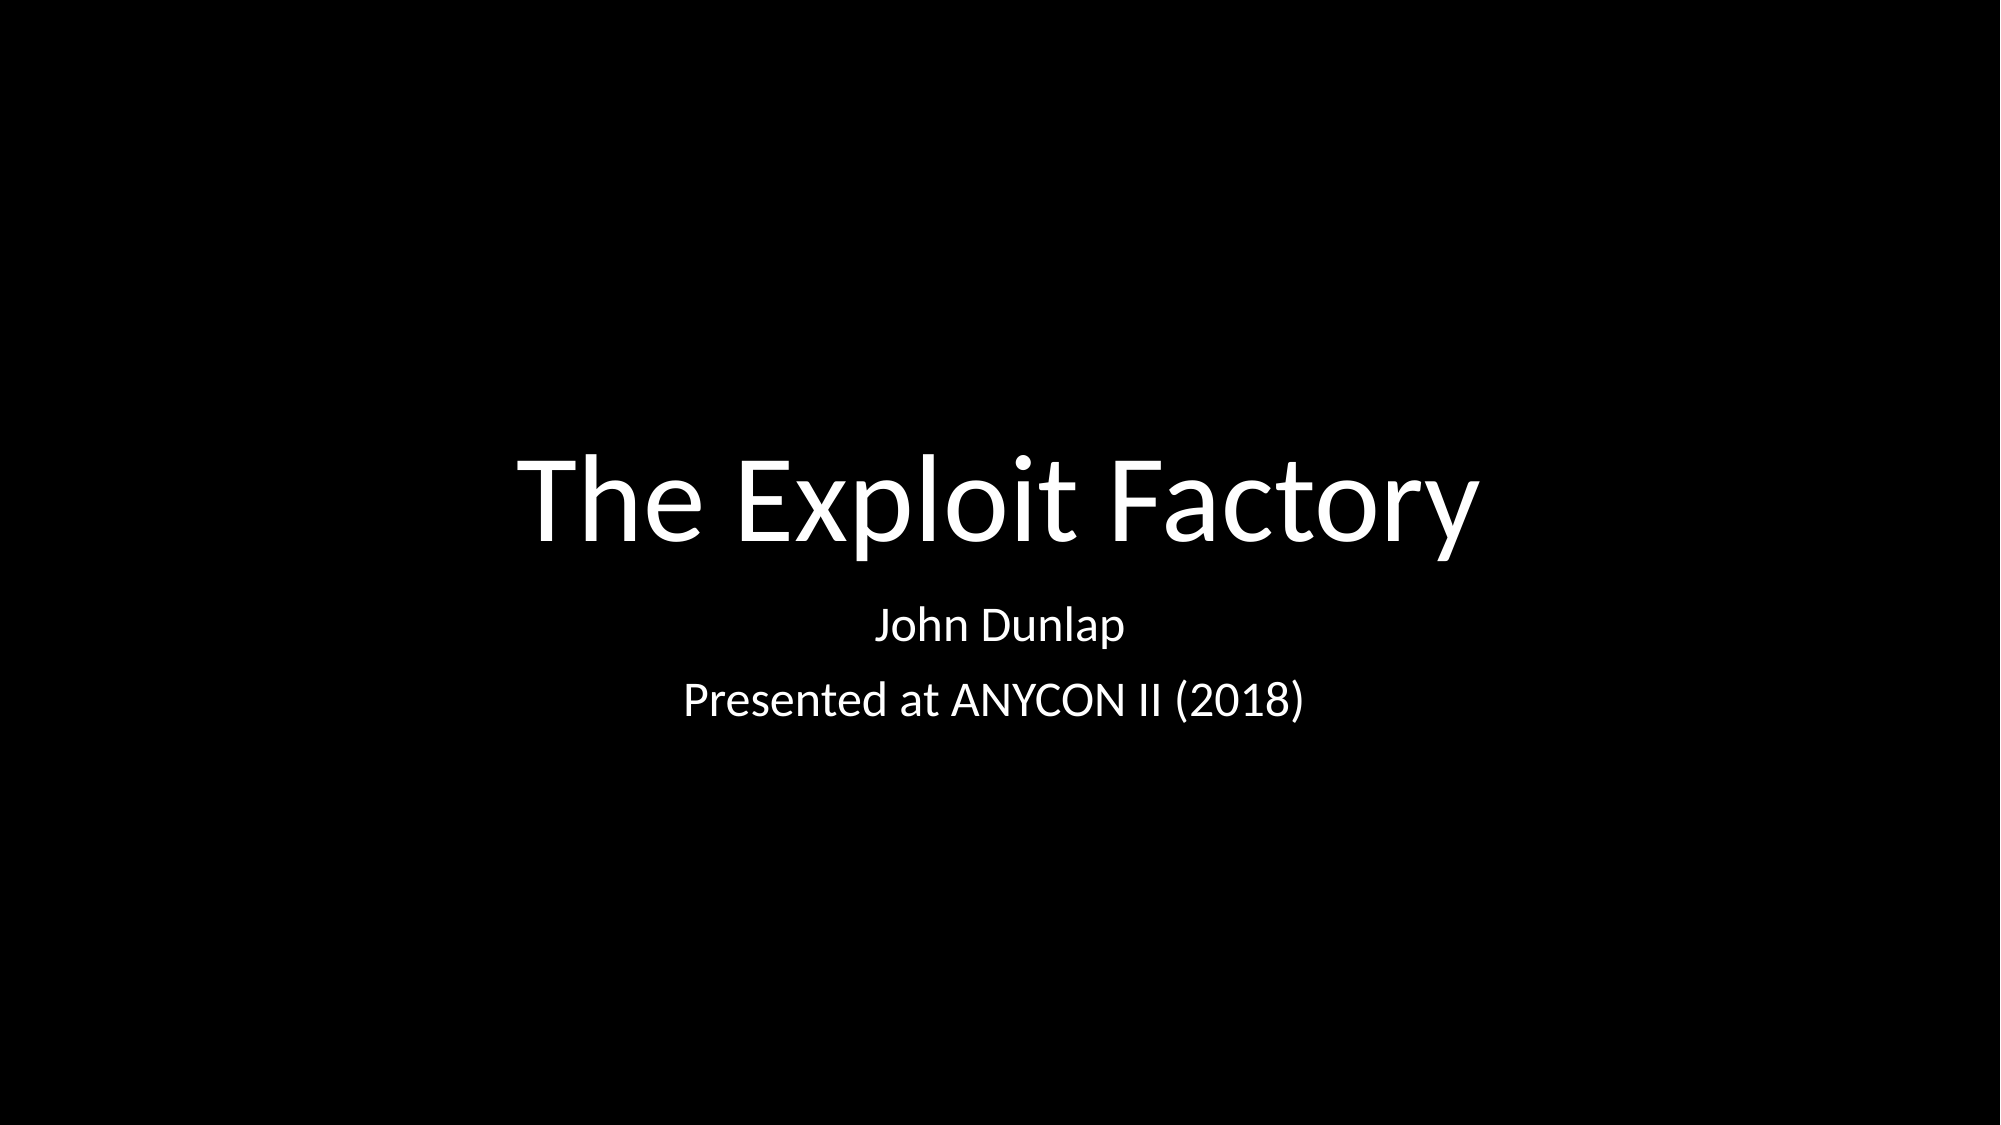

# The Exploit Factory
John Dunlap
Presented at ANYCON II (2018)